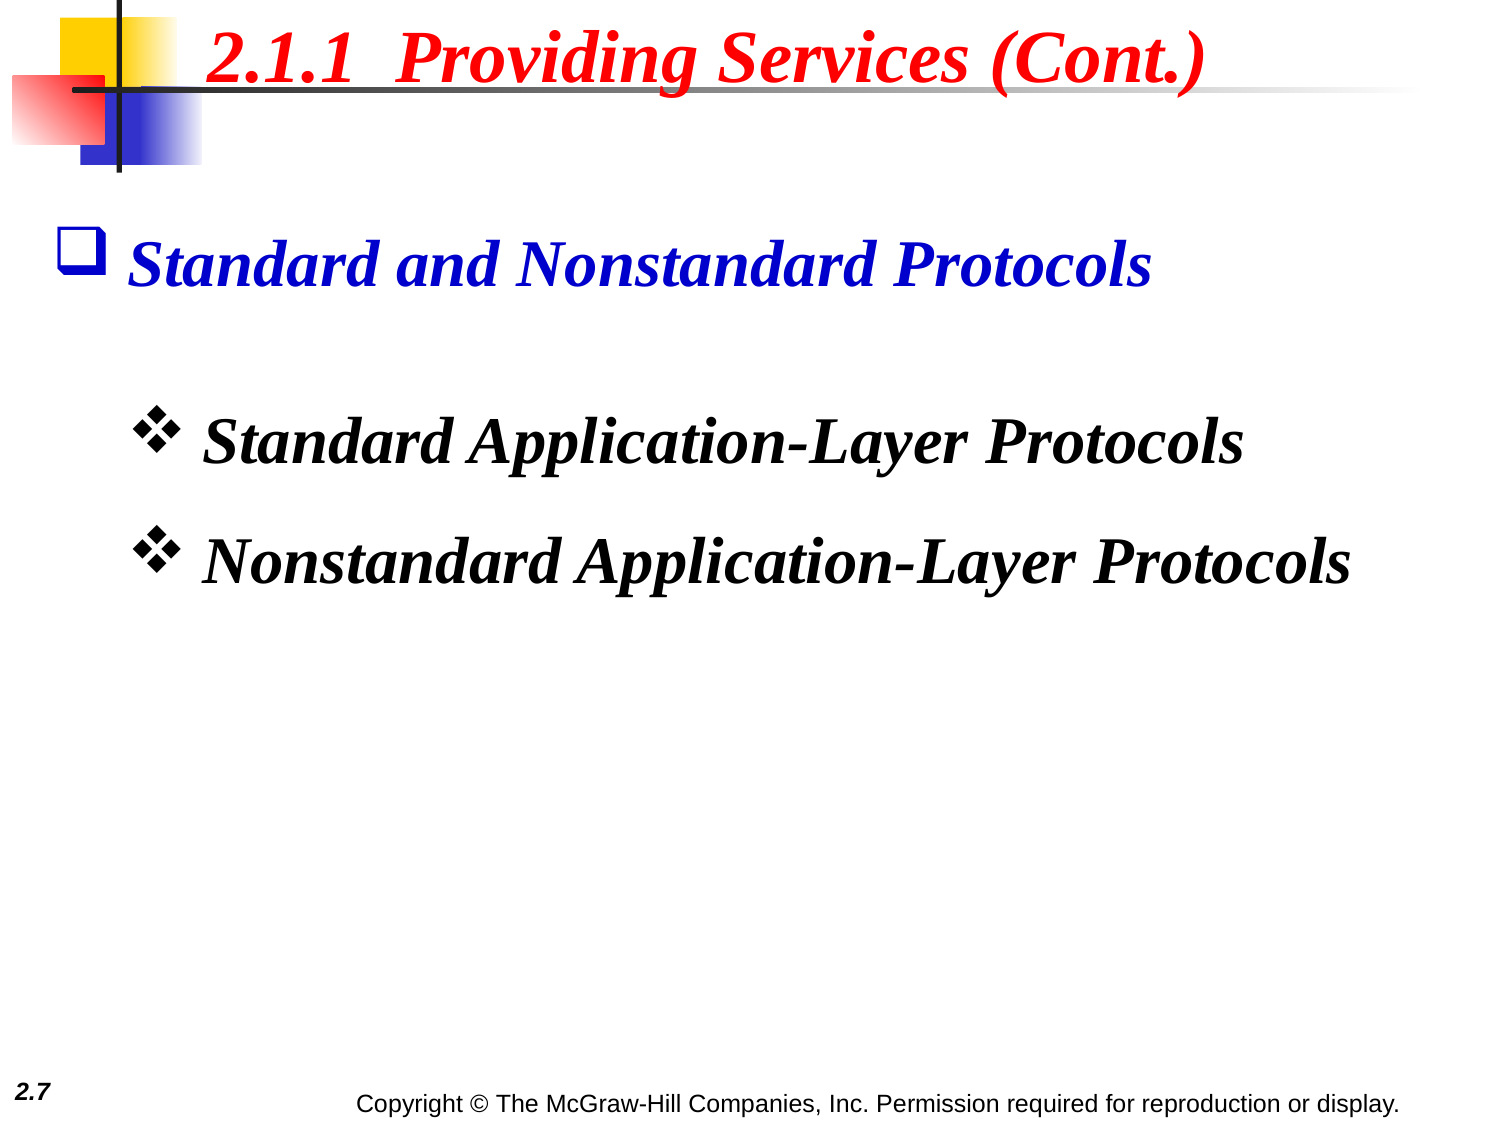

2.1.1  Providing Services (Cont.)

Standard and Nonstandard Protocols
Standard Application-Layer Protocols
Nonstandard Application-Layer Protocols
2.7